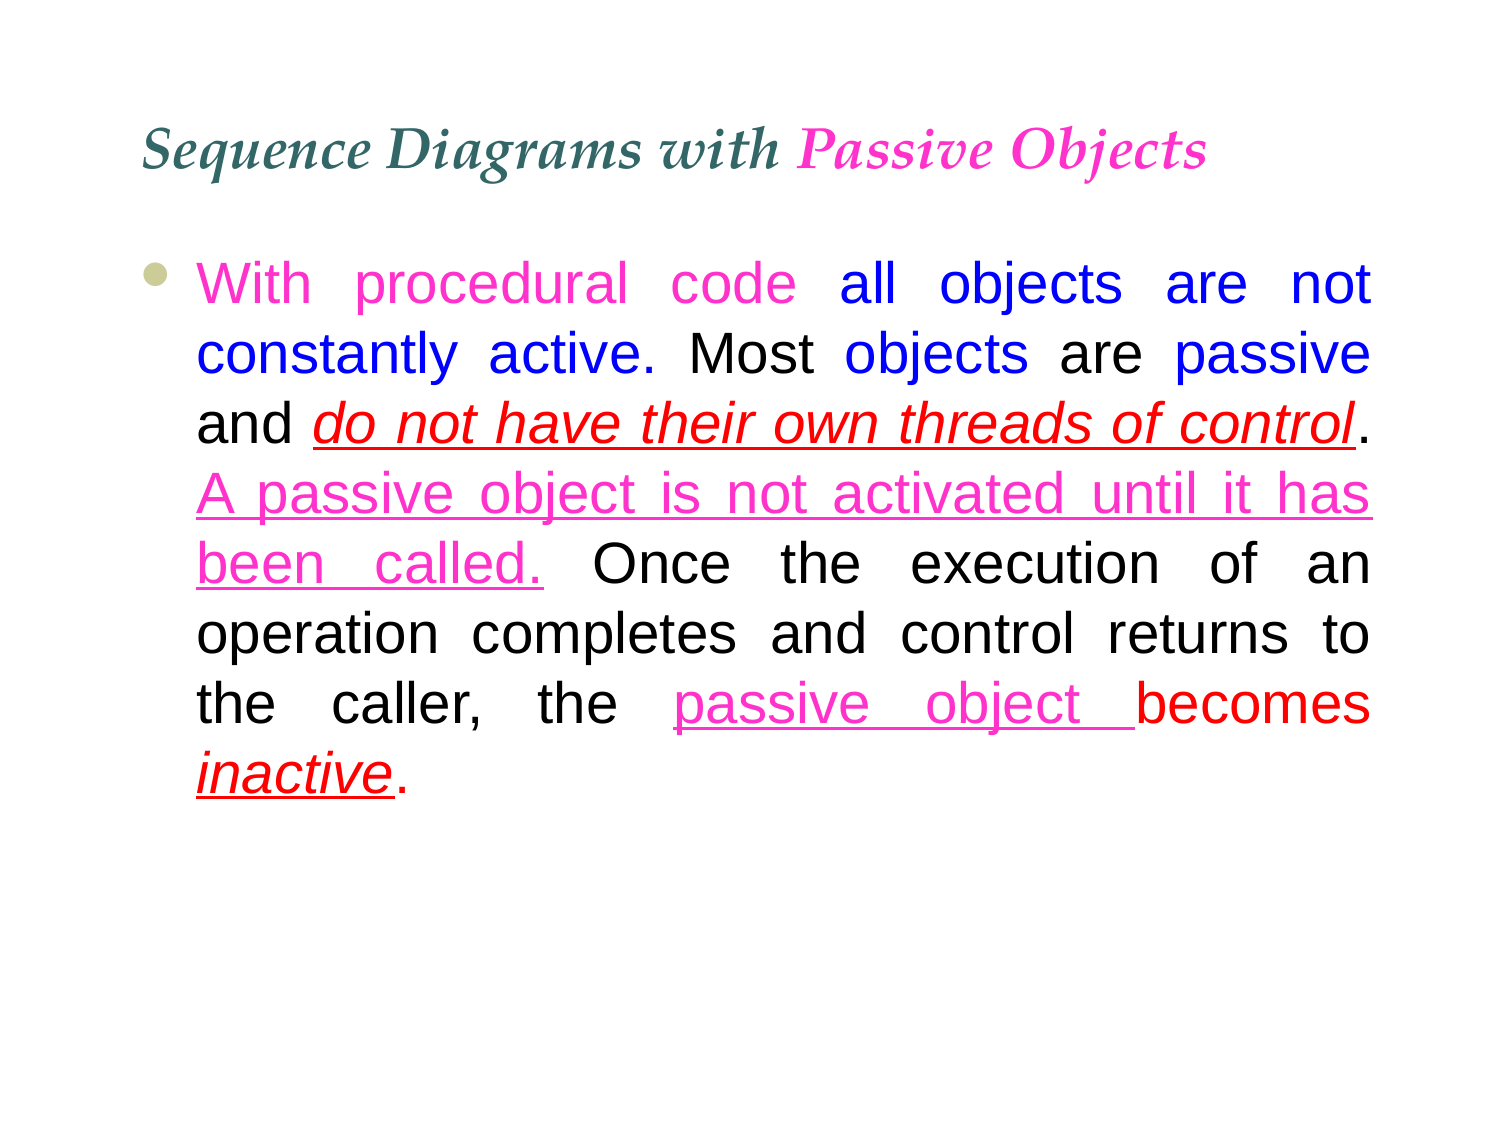

# Sequence Diagrams with Passive Objects
With procedural code all objects are not constantly active. Most objects are passive and do not have their own threads of control. A passive object is not activated until it has been called. Once the execution of an operation completes and control returns to the caller, the passive object becomes inactive.